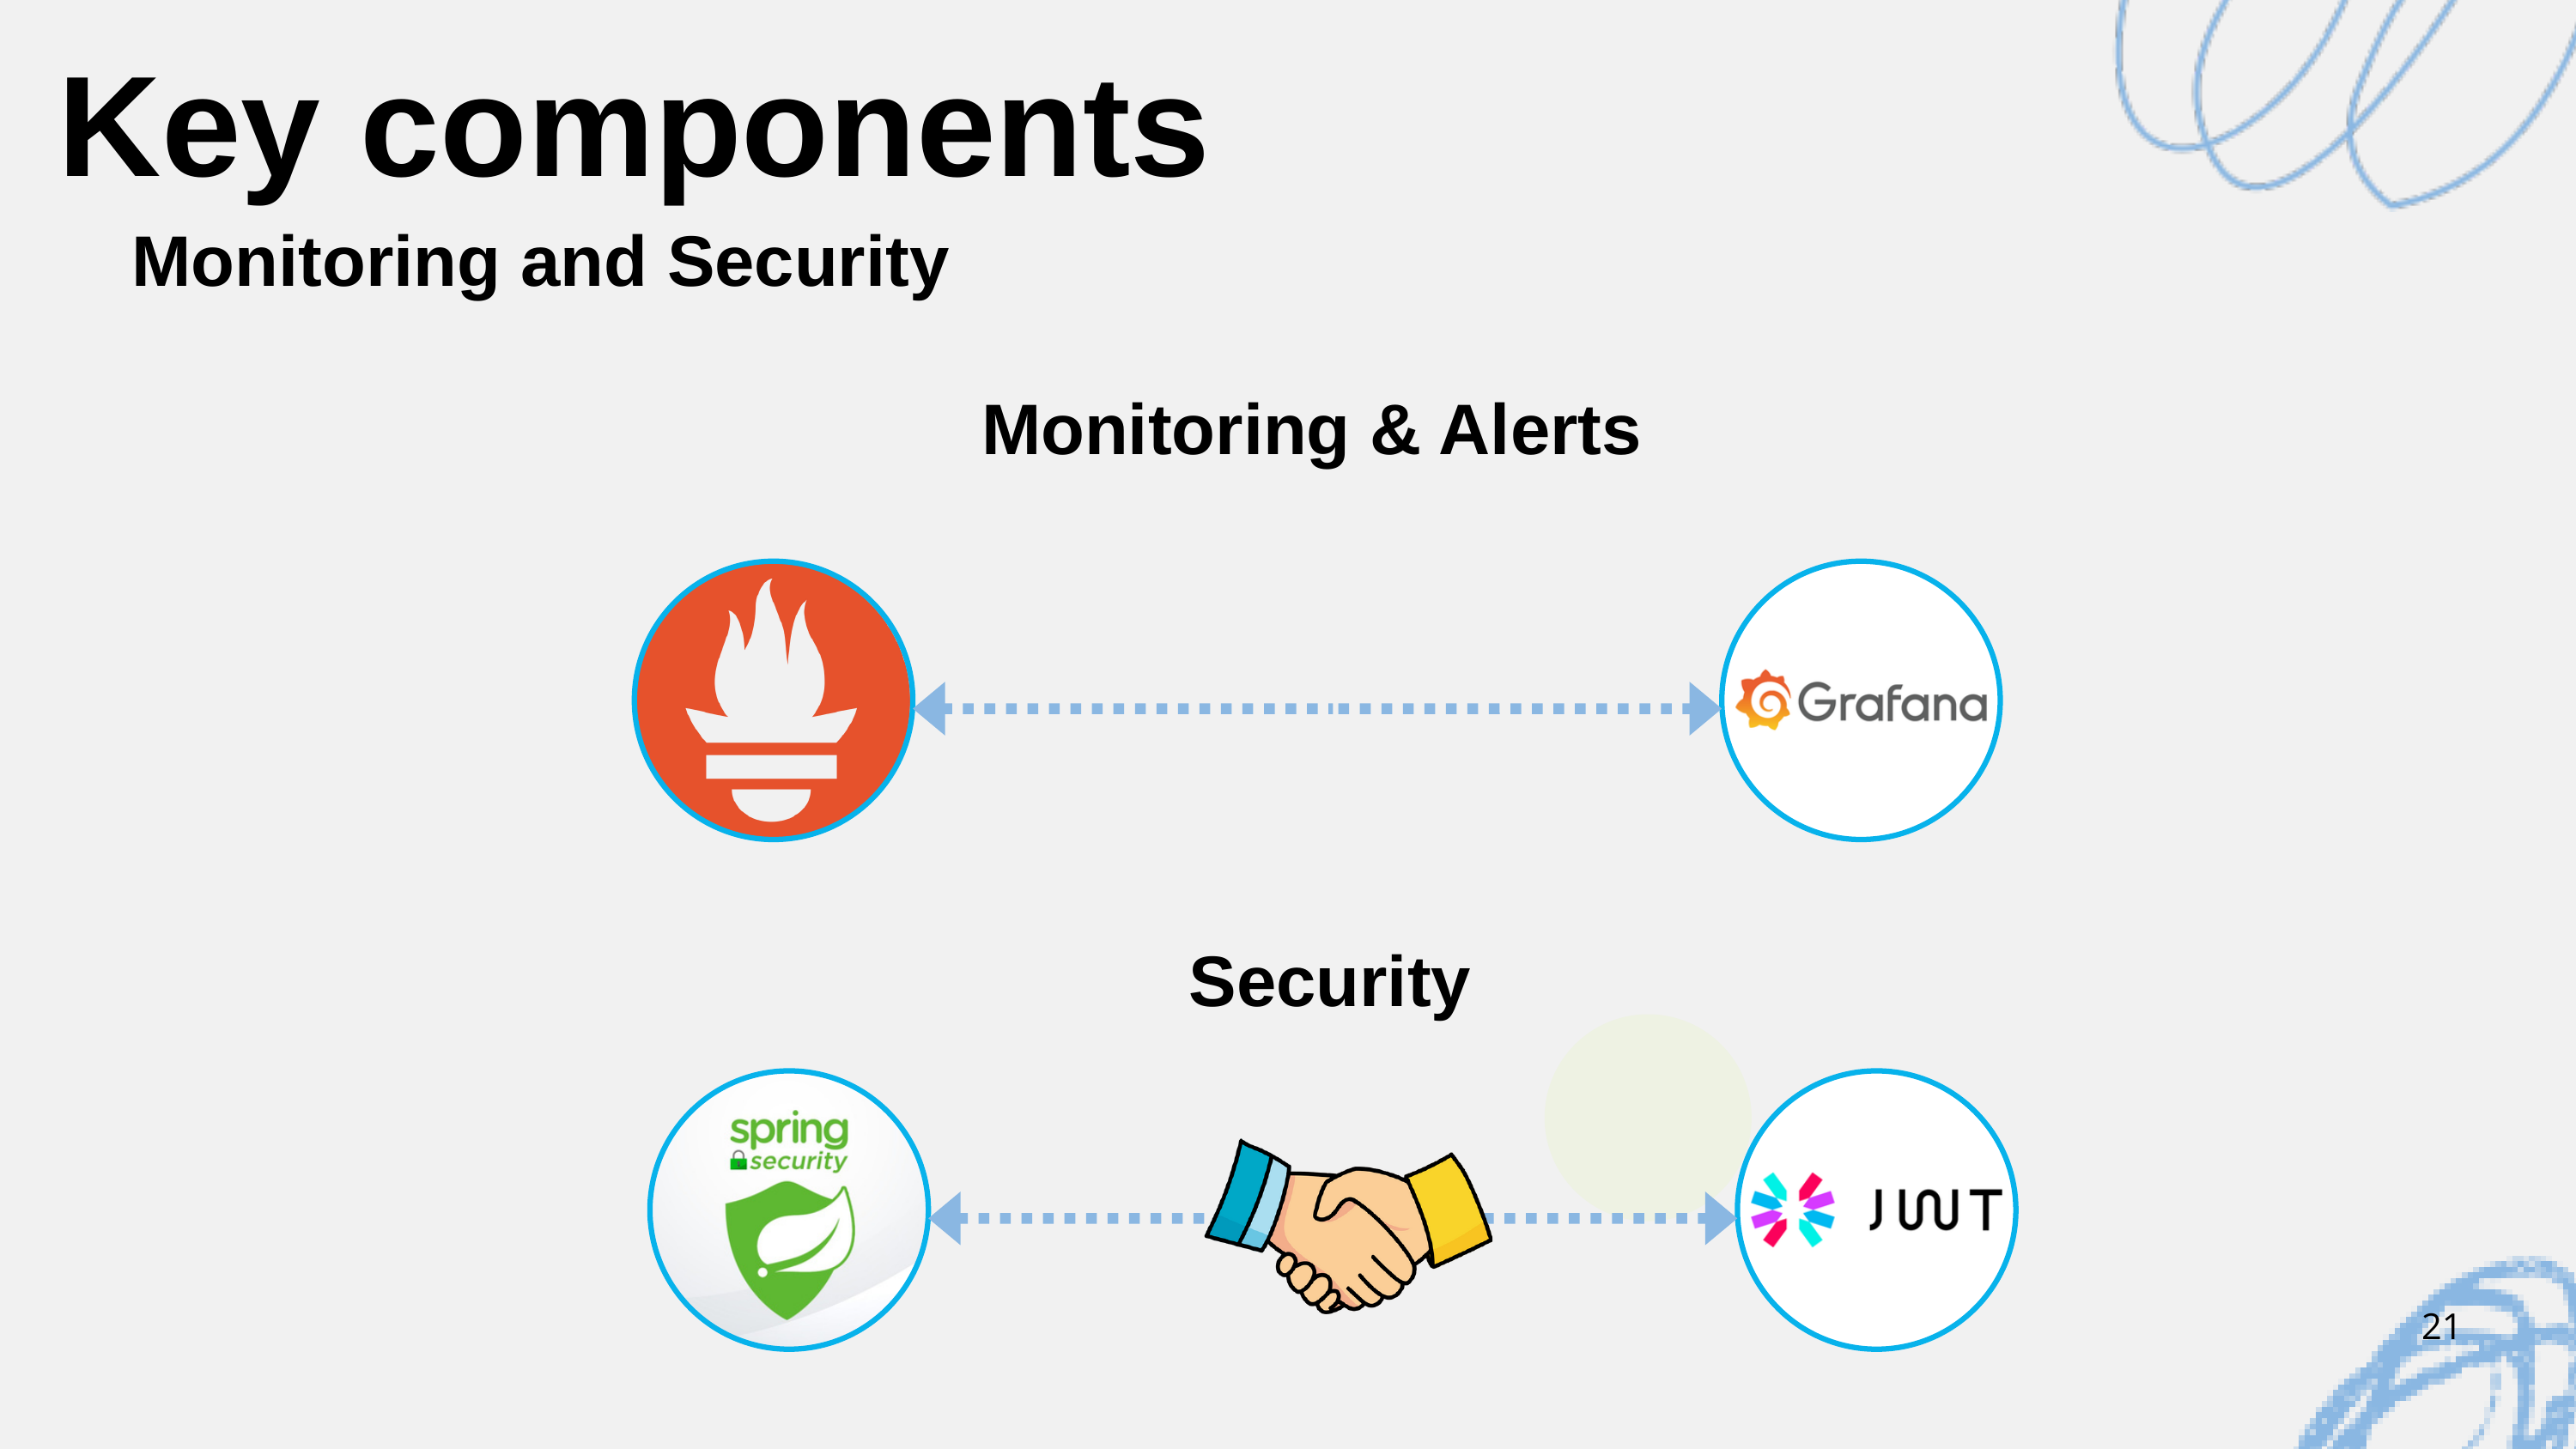

Key components
Monitoring and Security
Monitoring & Alerts

Security

21